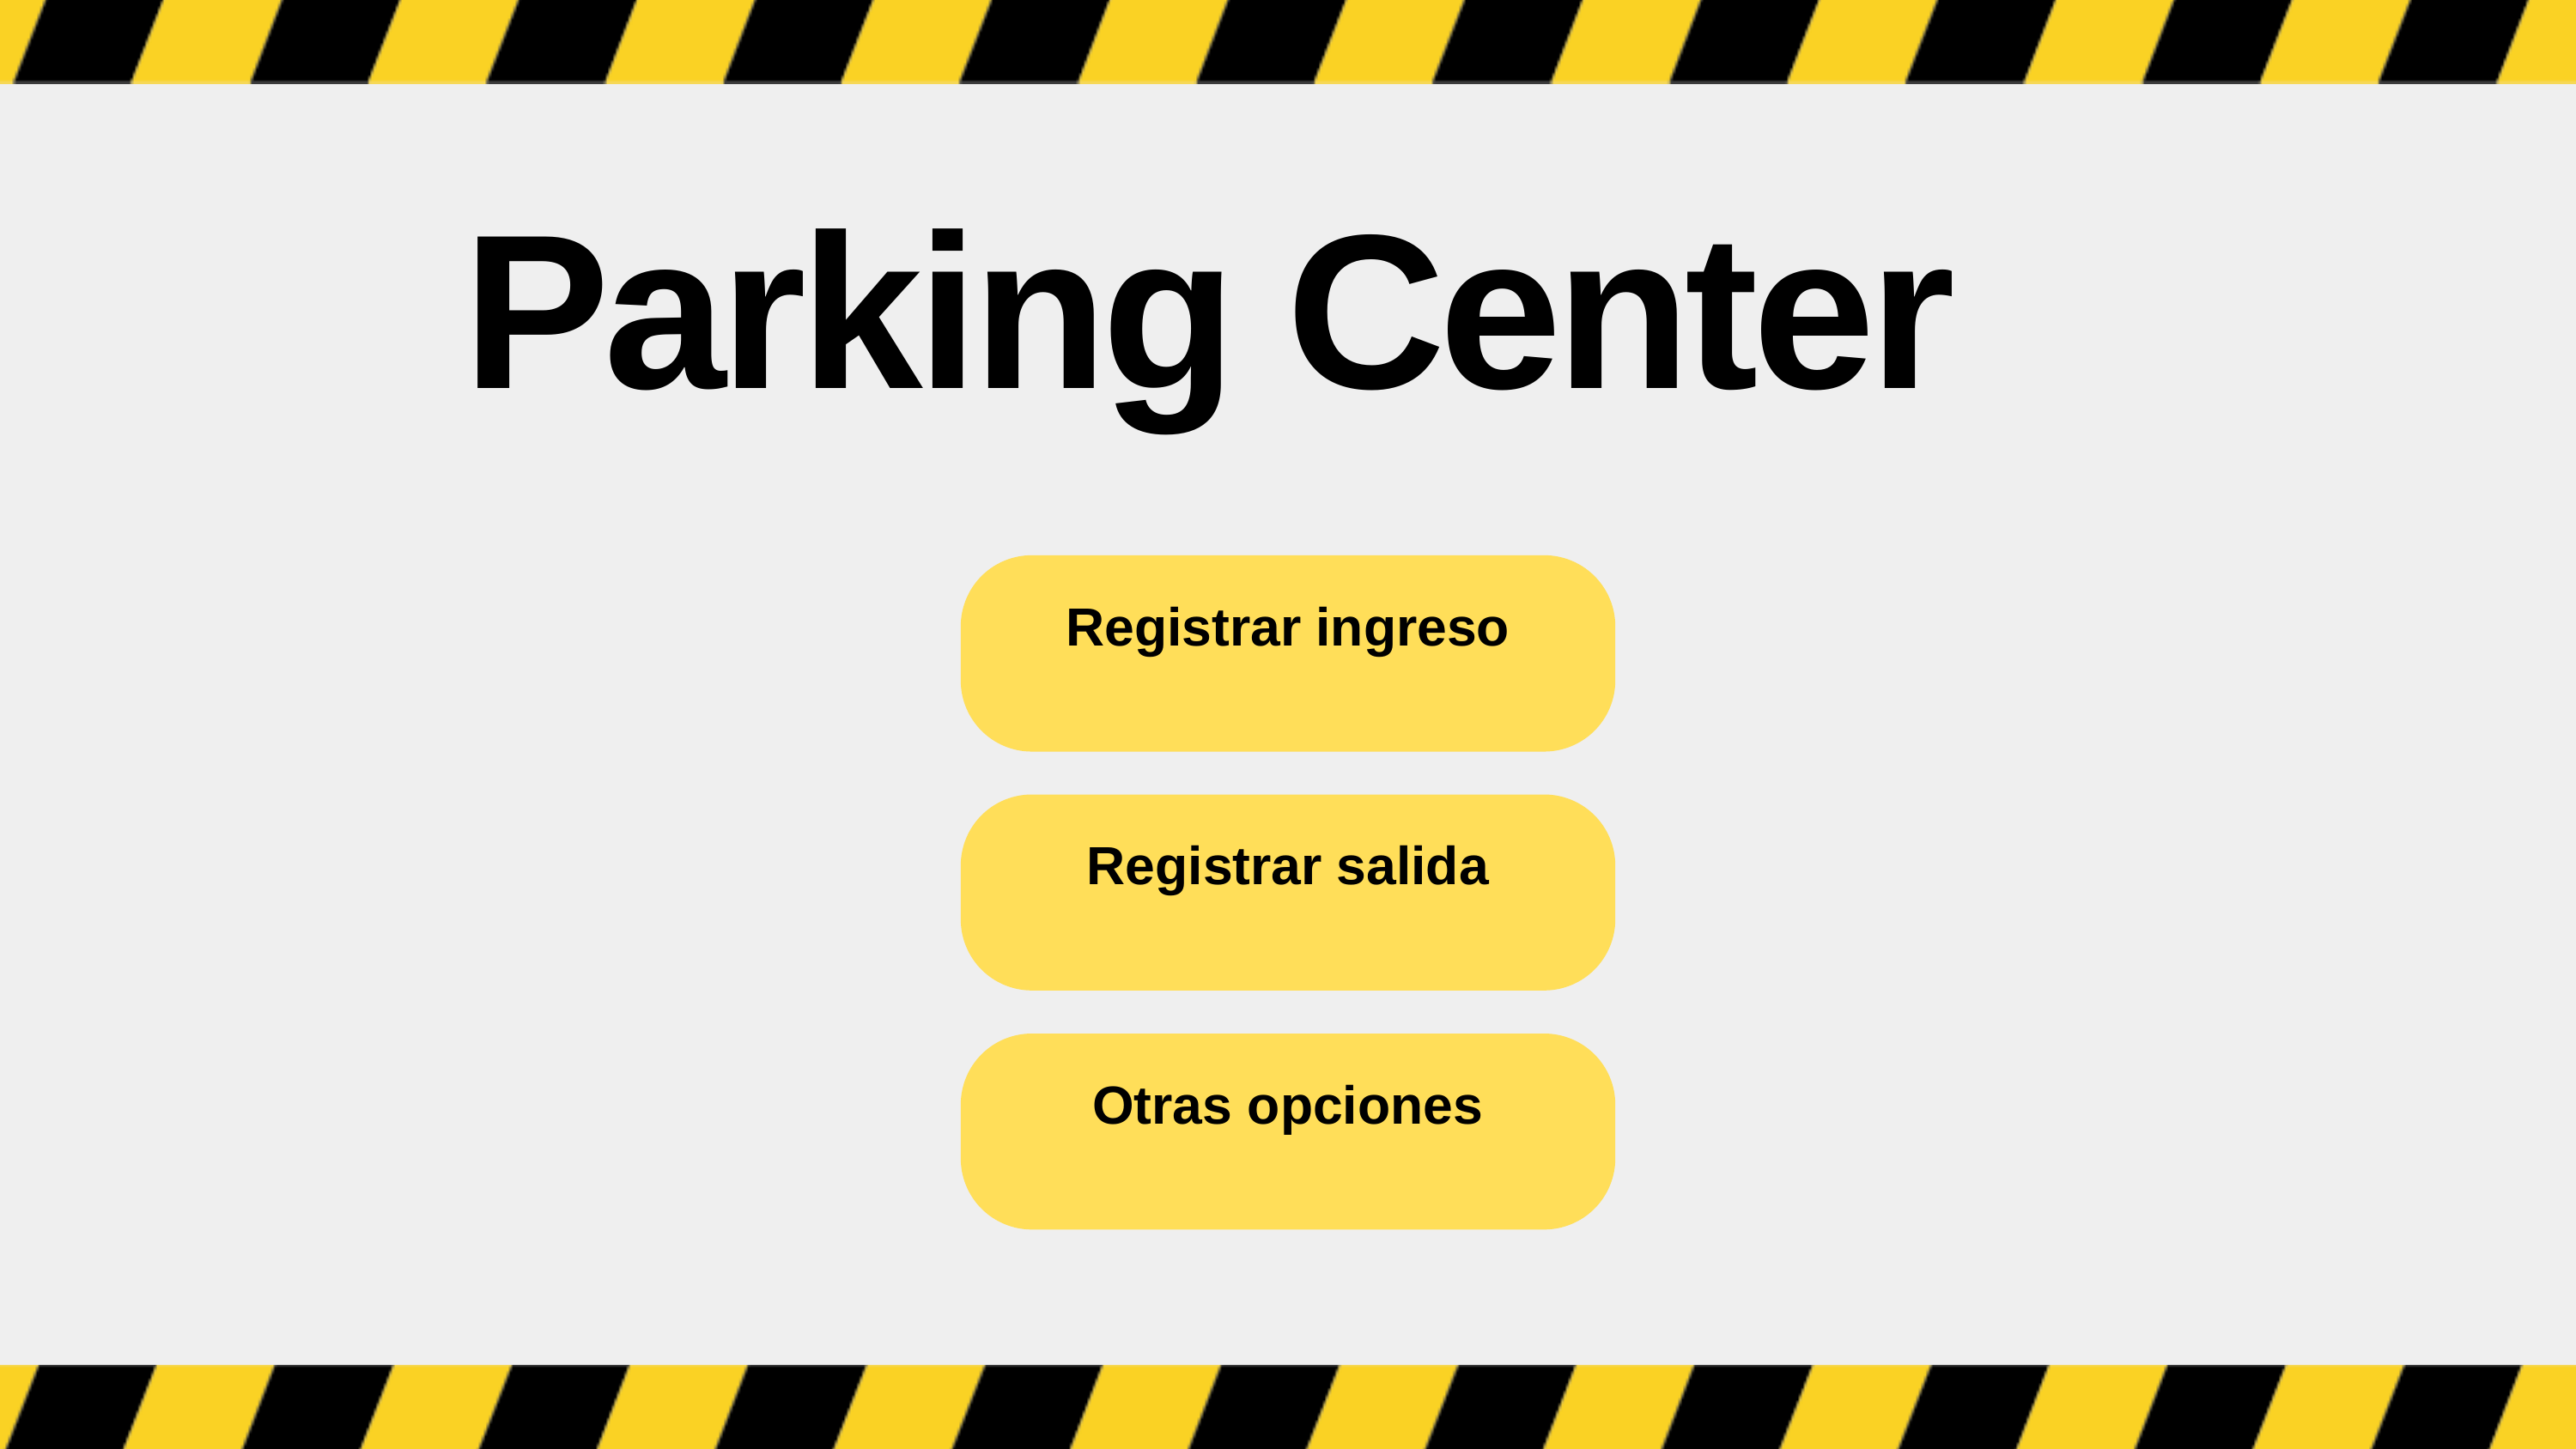

Parking Center

Registrar ingreso

Registrar salida

Otras opciones